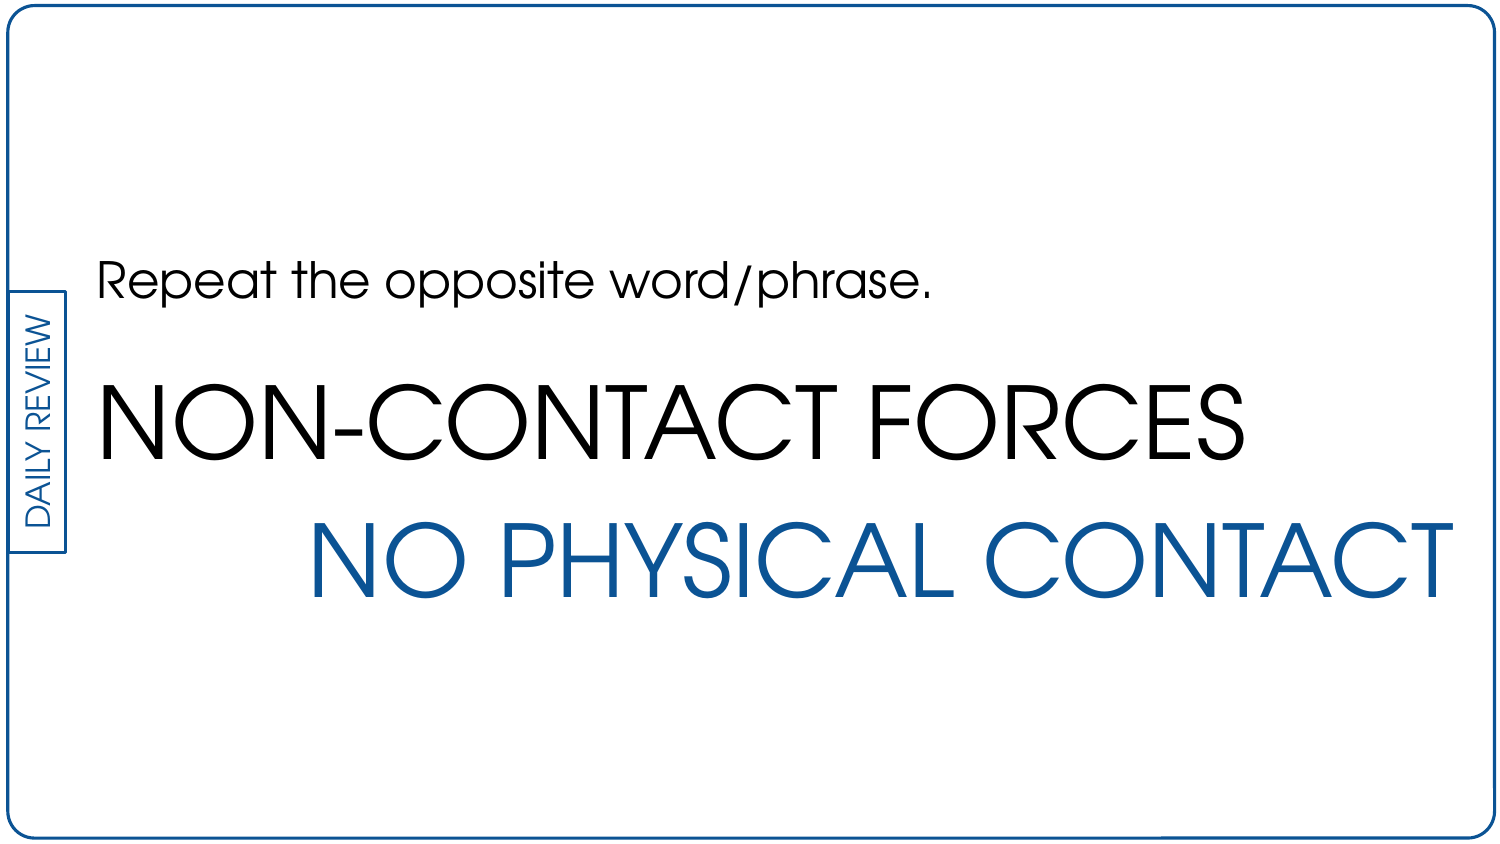

Repeat the opposite word/phrase.
NON-CONTACT FORCES
NO PHYSICAL CONTACT